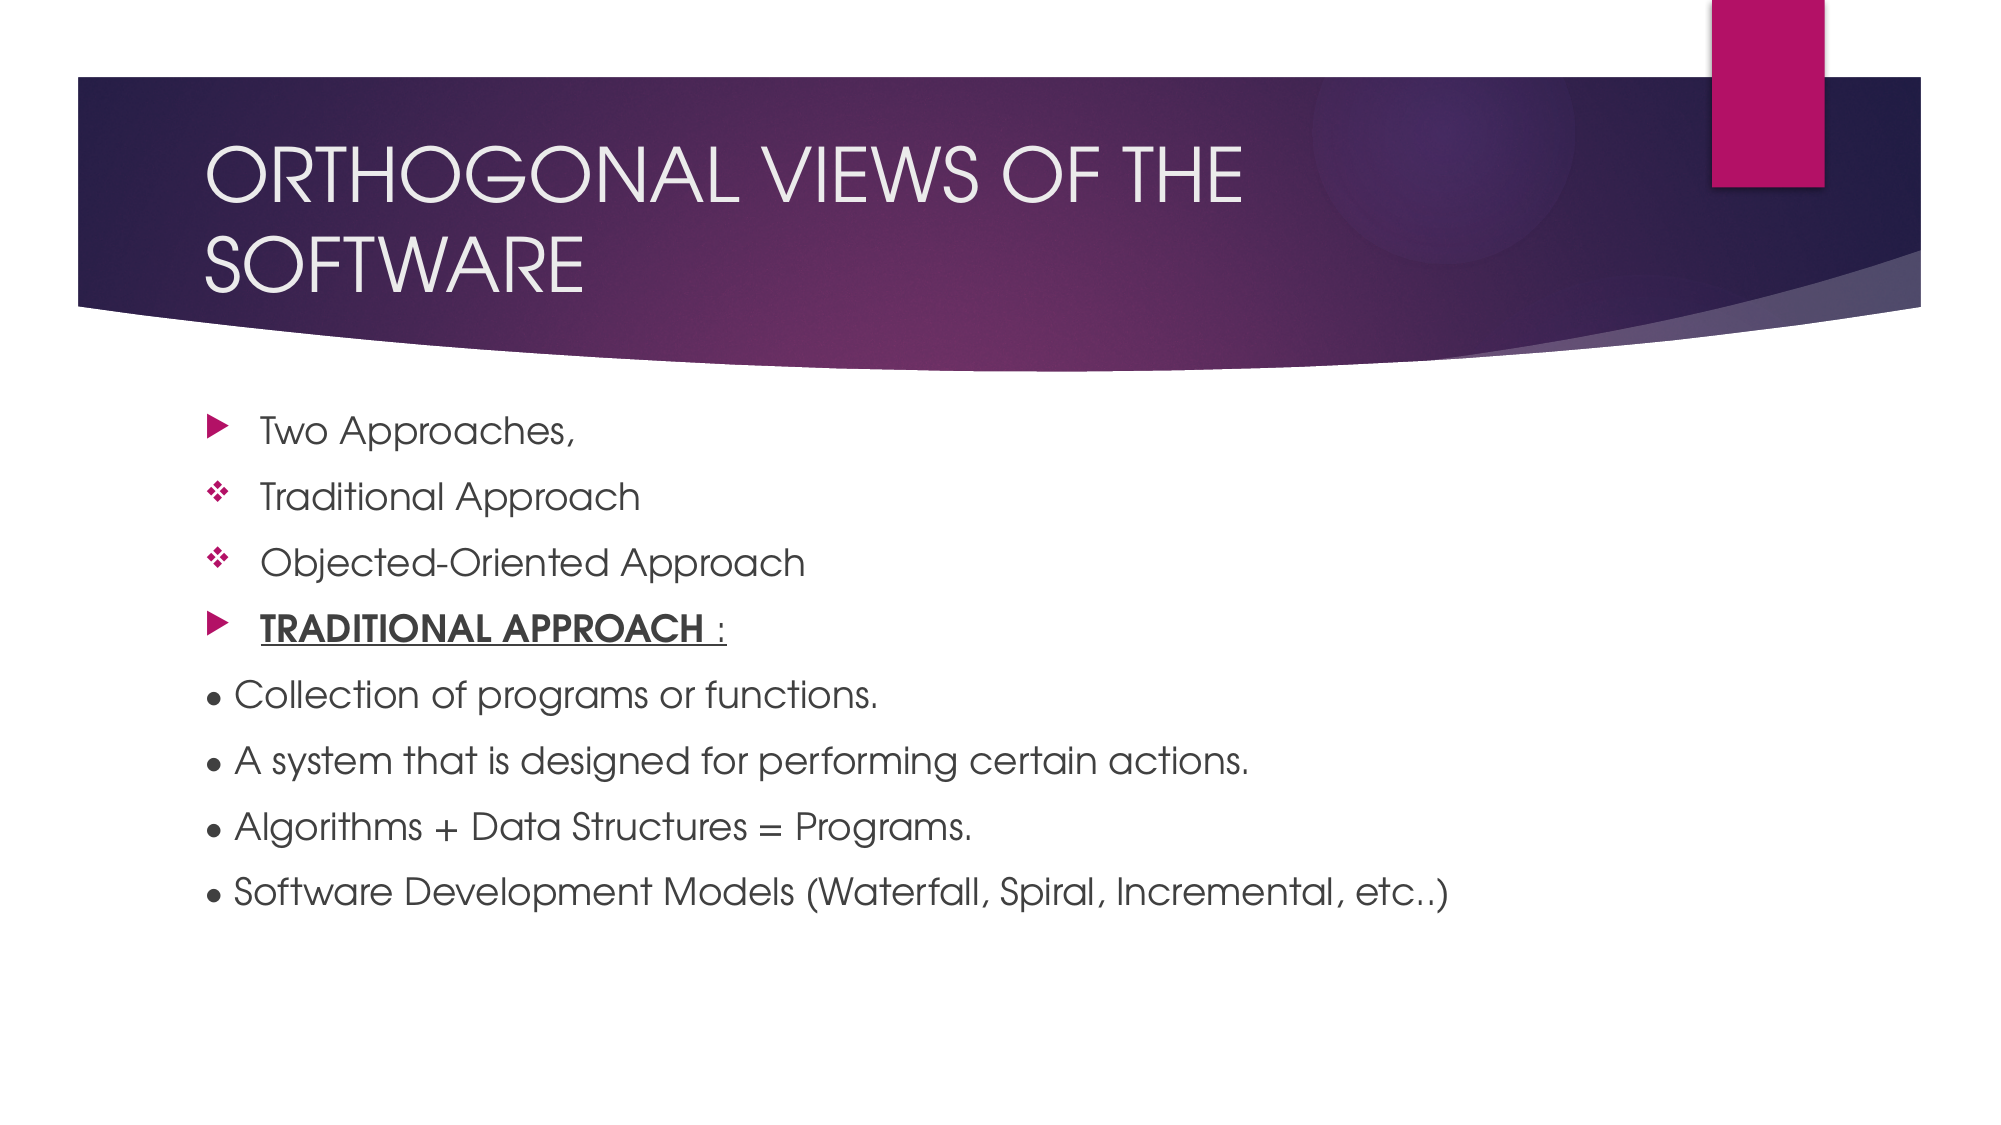

# ORTHOGONAL VIEWS OF THE SOFTWARE
Two Approaches,
Traditional Approach
Objected-Oriented Approach
TRADITIONAL APPROACH :
• Collection of programs or functions.
• A system that is designed for performing certain actions.
• Algorithms + Data Structures = Programs.
• Software Development Models (Waterfall, Spiral, Incremental, etc..)